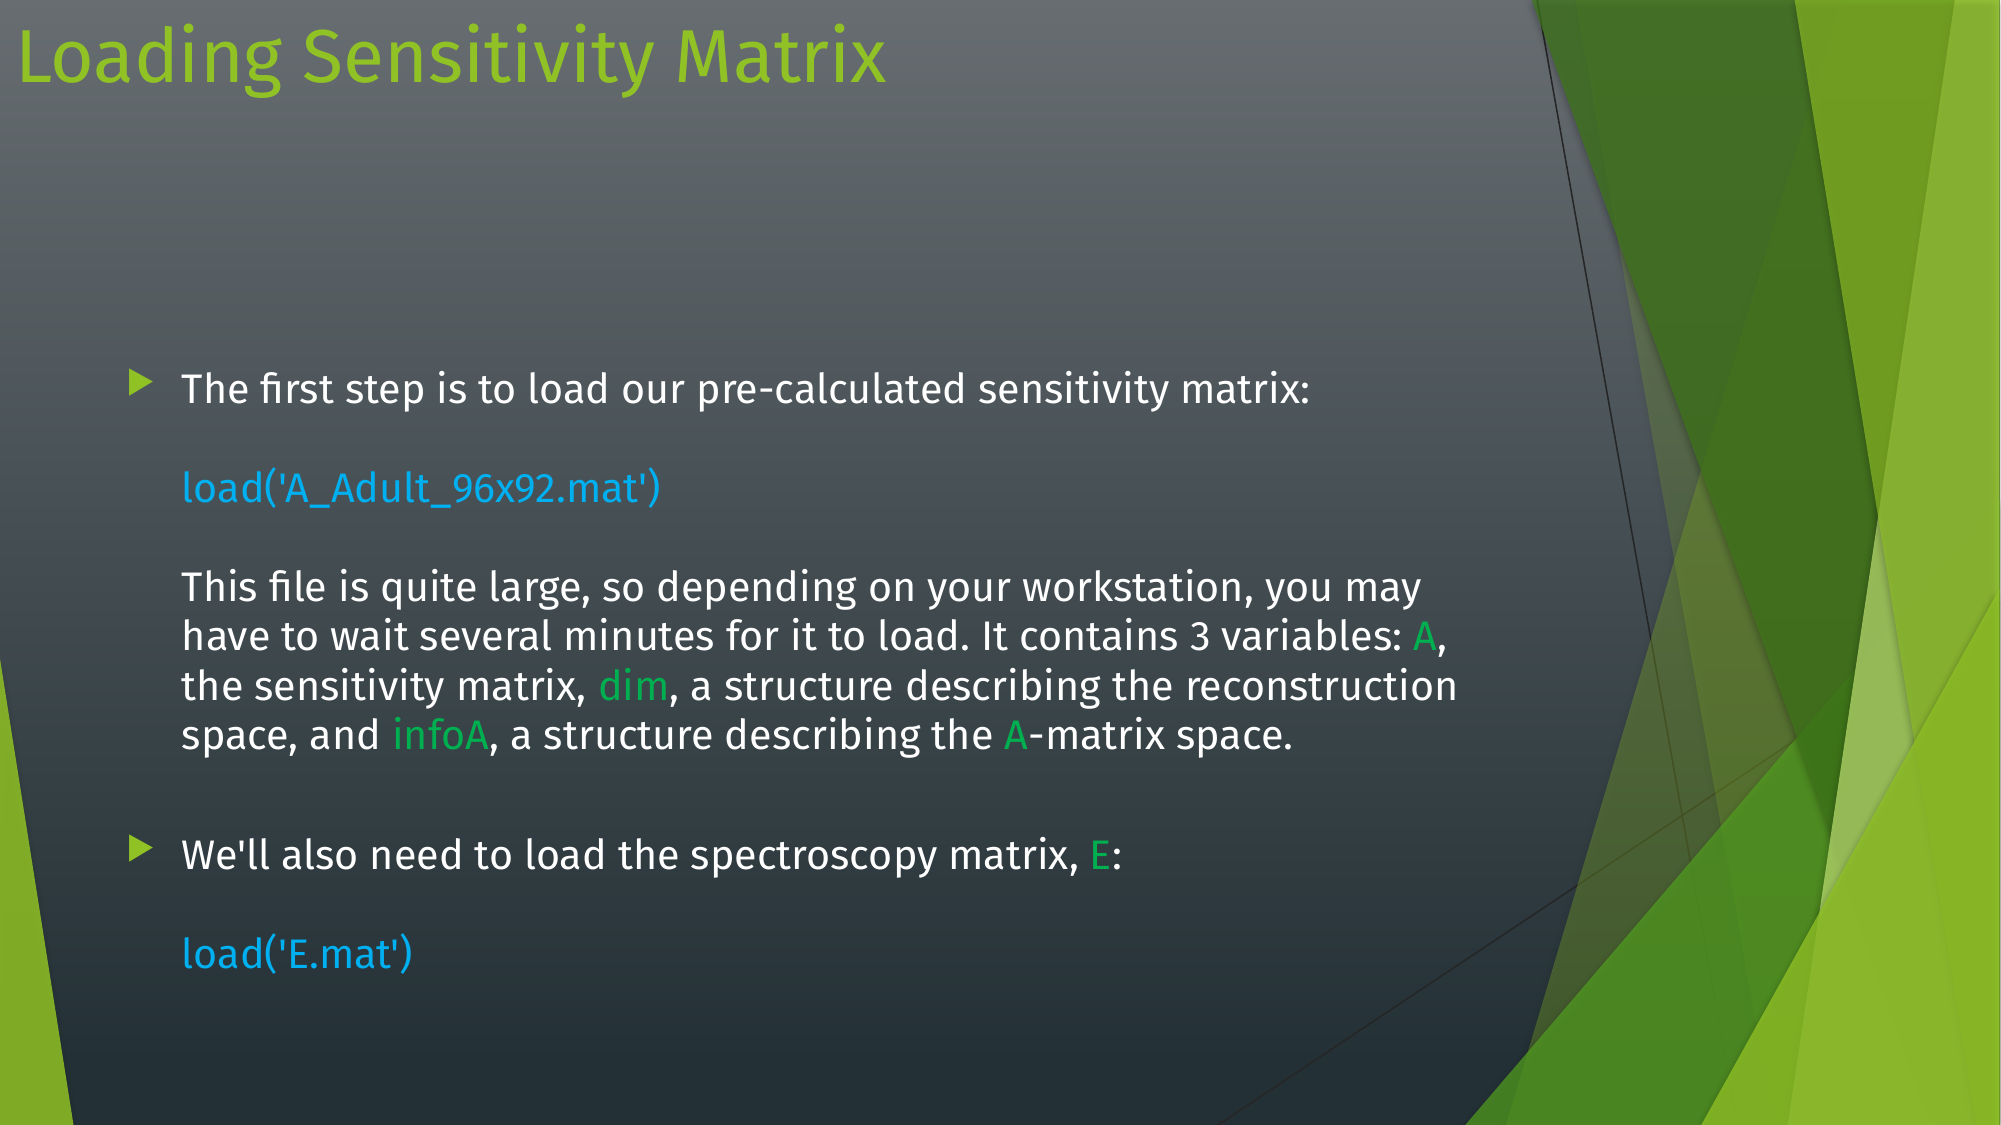

# Loading Sensitivity Matrix
The first step is to load our pre-calculated sensitivity matrix:
load('A_Adult_96x92.mat')
This file is quite large, so depending on your workstation, you may have to wait several minutes for it to load. It contains 3 variables: A, the sensitivity matrix, dim, a structure describing the reconstruction space, and infoA, a structure describing the A-matrix space.
We'll also need to load the spectroscopy matrix, E:
load('E.mat')